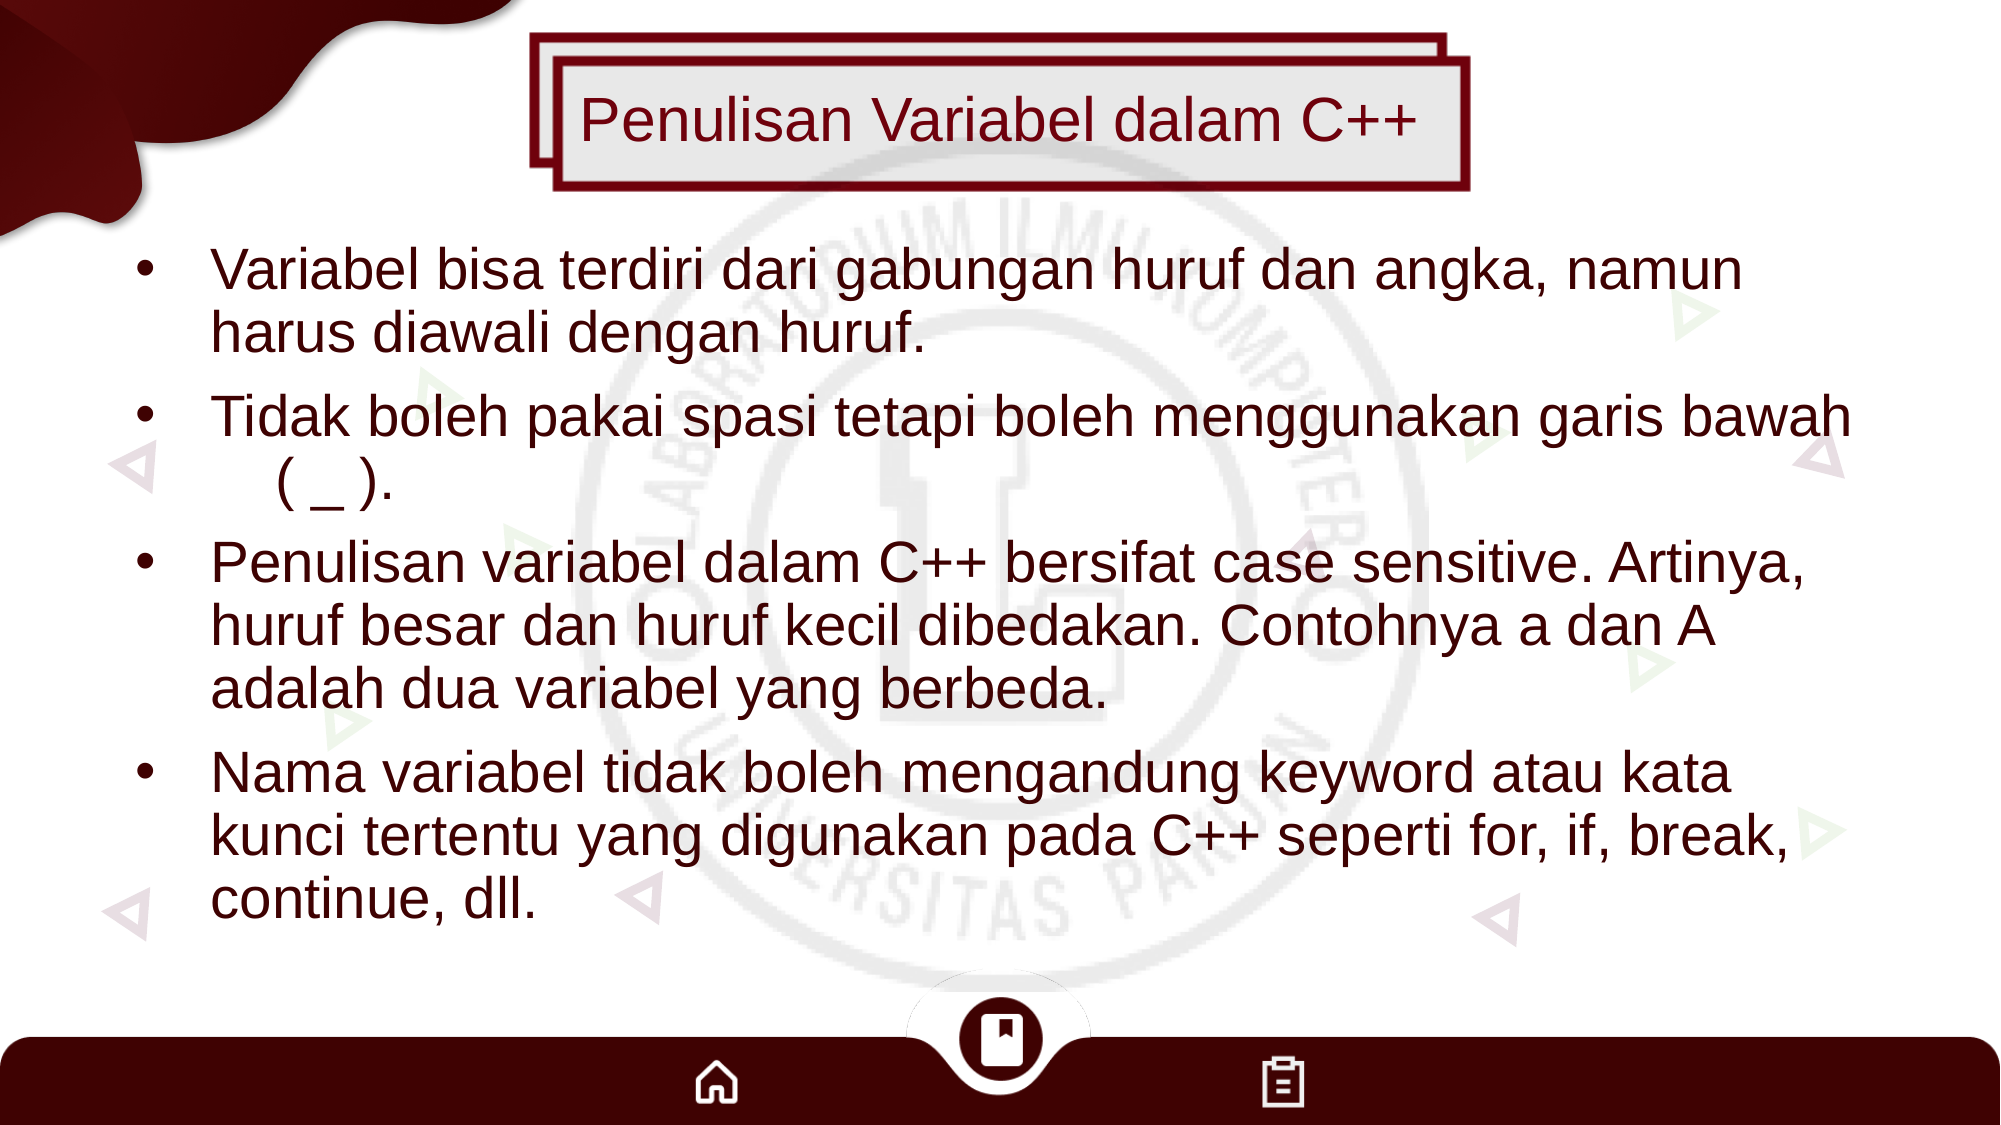

# Penulisan Variabel dalam C++
Variabel bisa terdiri dari gabungan huruf dan angka, namun harus diawali dengan huruf.
Tidak boleh pakai spasi tetapi boleh menggunakan garis bawah     ( _ ).
Penulisan variabel dalam C++ bersifat case sensitive. Artinya, huruf besar dan huruf kecil dibedakan. Contohnya a dan A adalah dua variabel yang berbeda.
Nama variabel tidak boleh mengandung keyword atau kata kunci tertentu yang digunakan pada C++ seperti for, if, break, continue, dll.